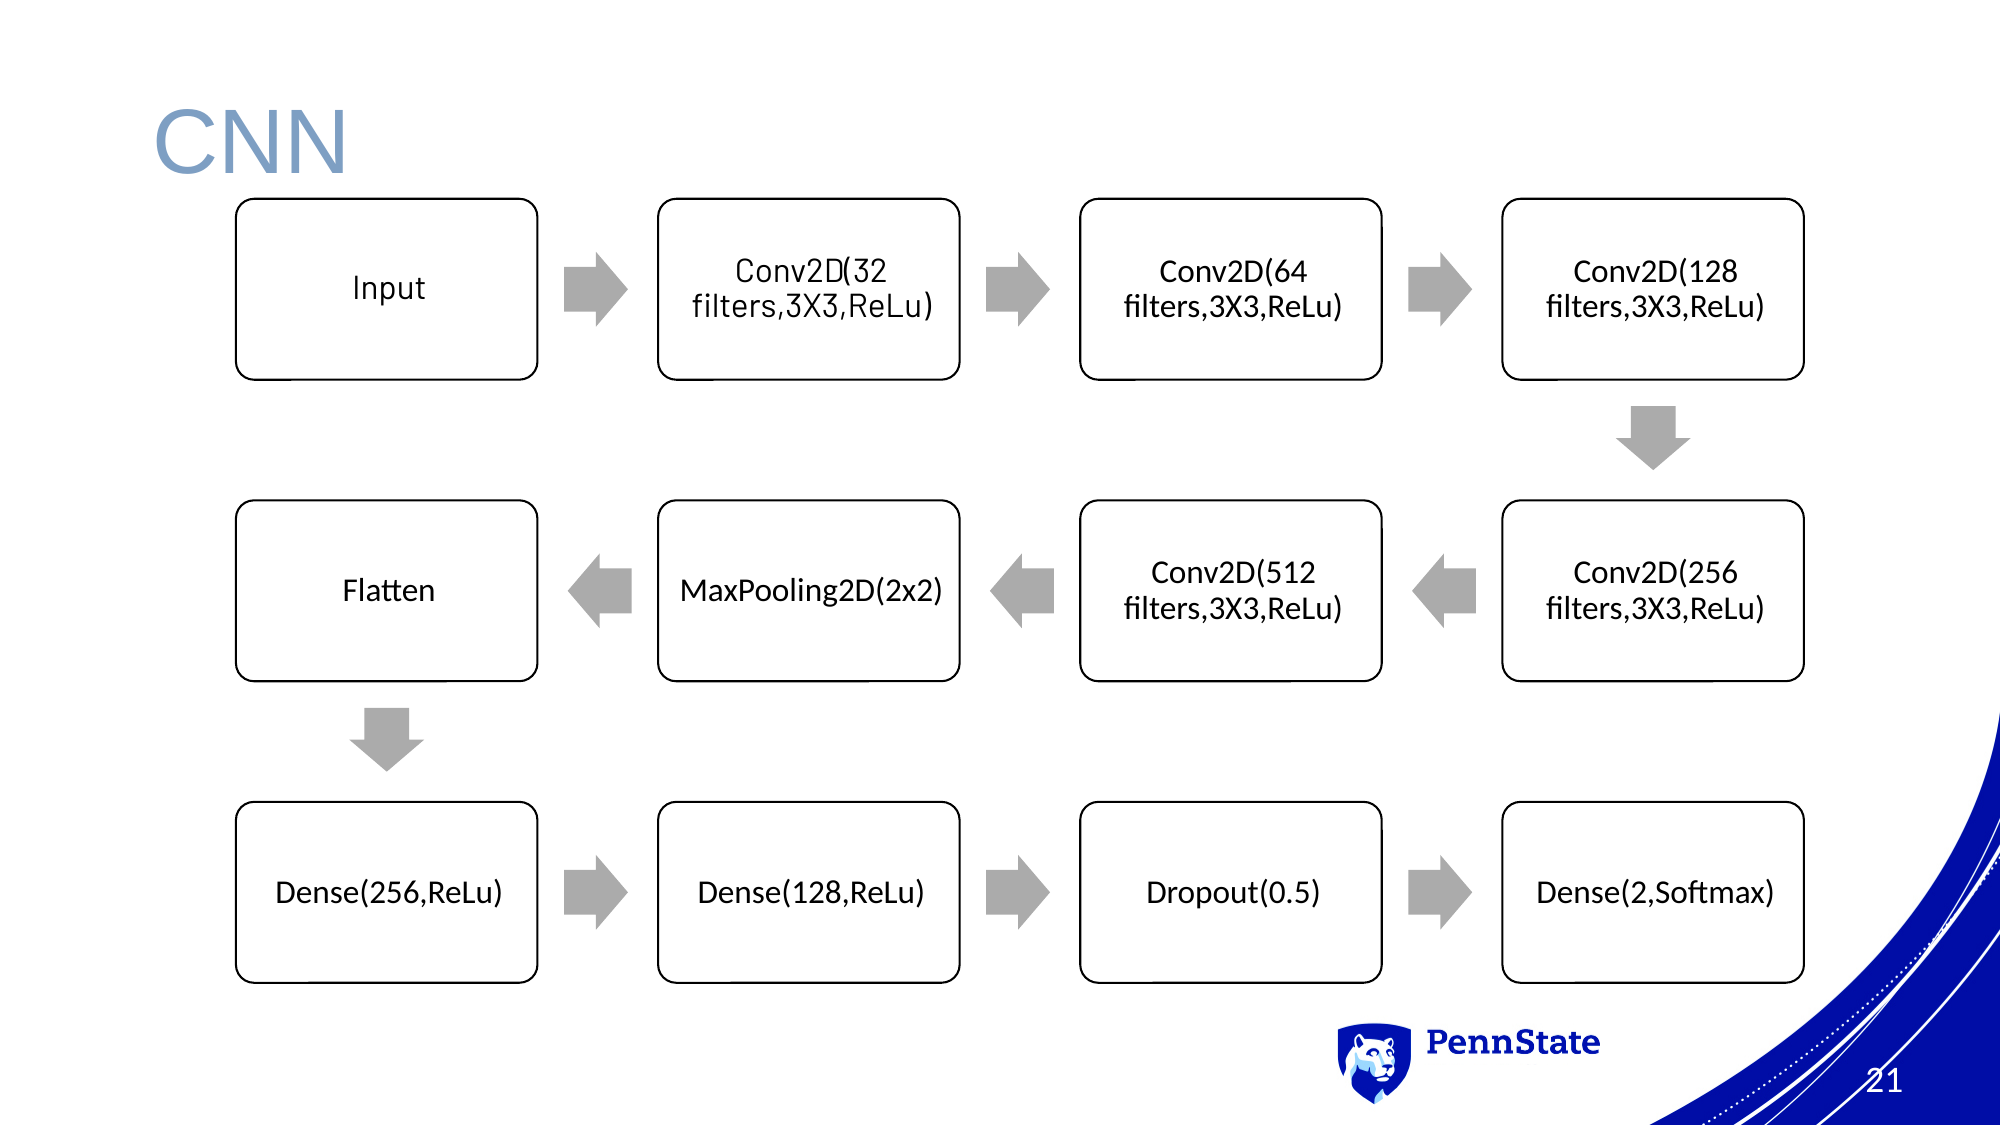

# CNN
Input

Conv2D(32 filters,3X3,ReLu)

Conv2D(64 filters,3X3,ReLu)

Conv2D(128 filters,3X3,ReLu)

Conv2D(256 filters,3X3,ReLu)

Conv2D(512 filters,3X3,ReLu)

MaxPooling2D(2x2)

Flatten

Dense(256,ReLu)

Dense(128,ReLu)

Dropout(0.5)

Dense(2,Softmax)